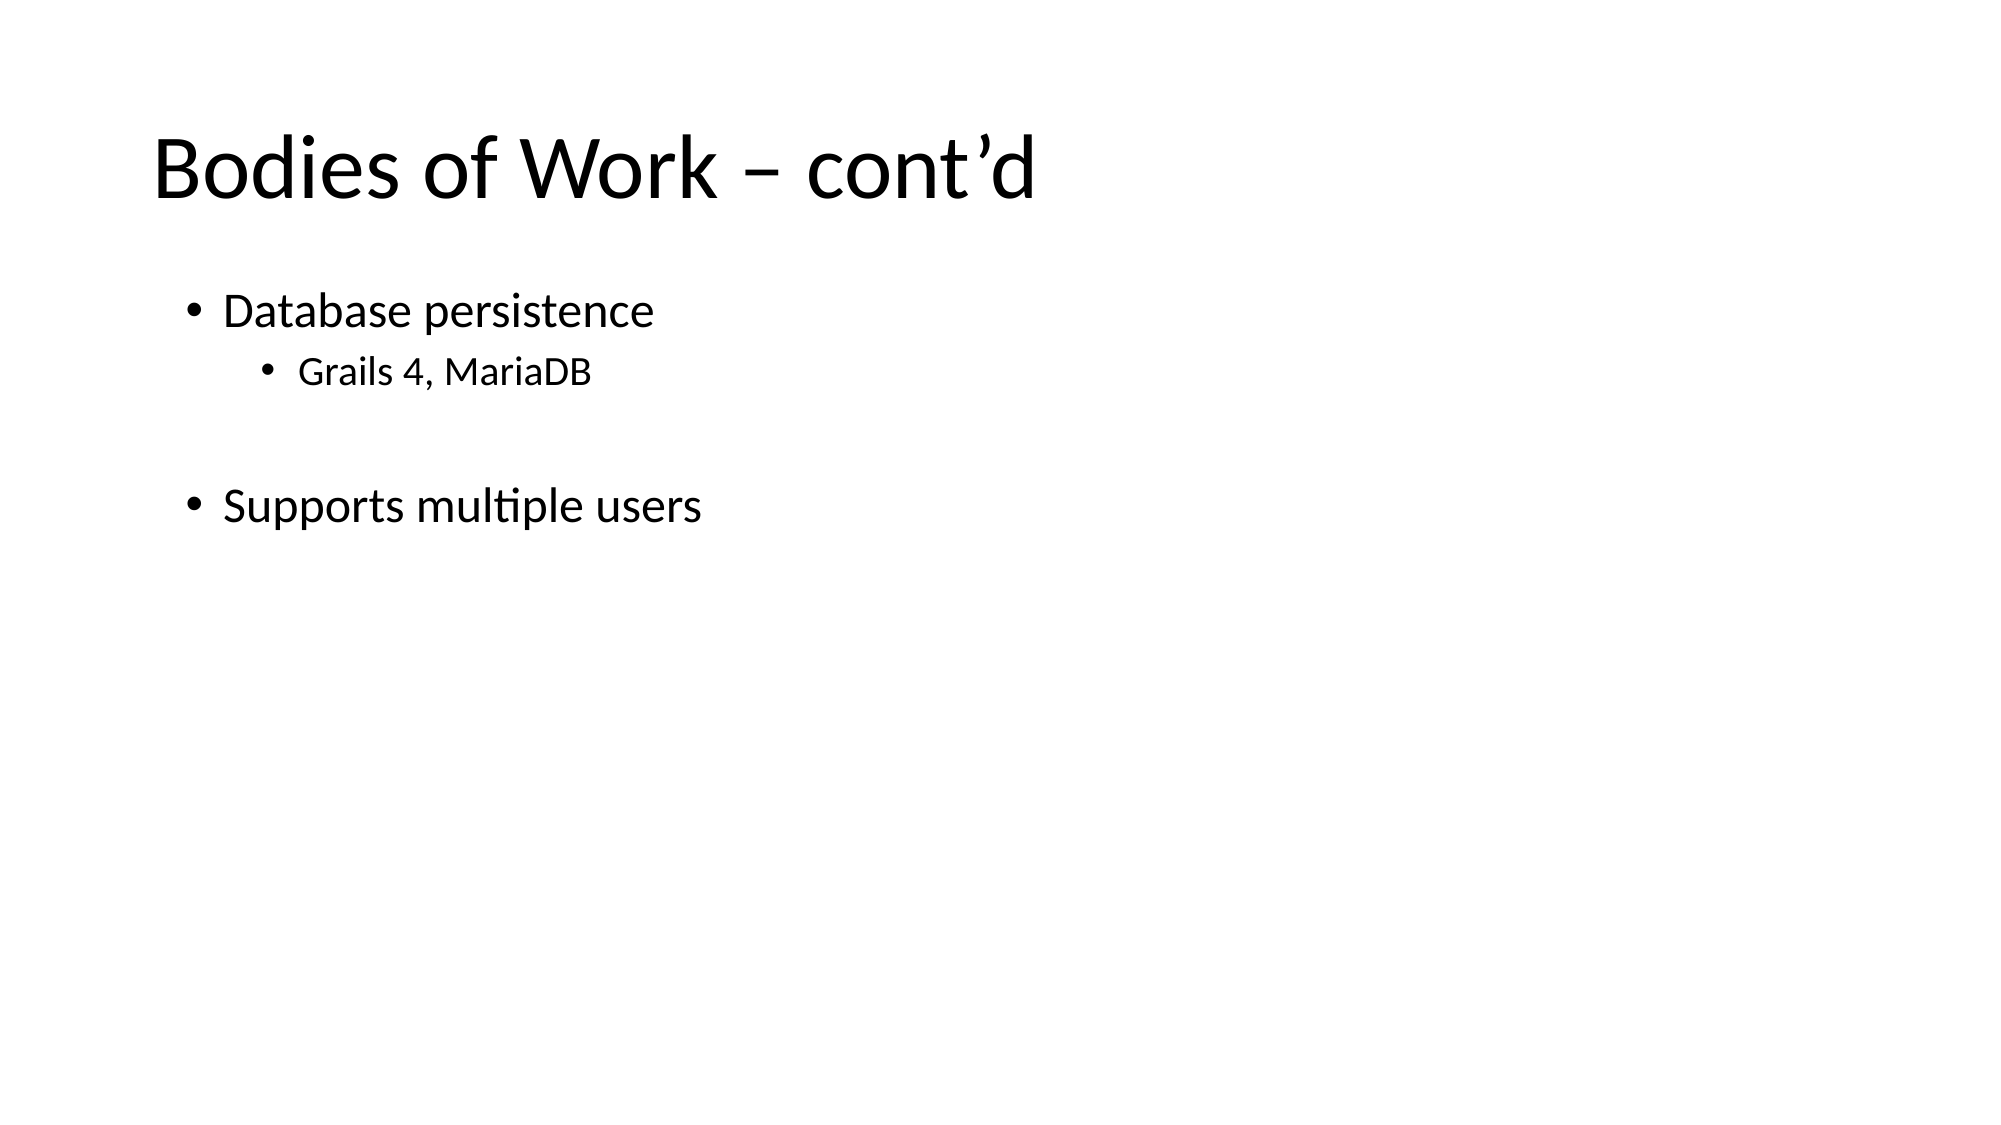

# Bodies of Work – cont’d
Database persistence
Grails 4, MariaDB

Supports multiple users